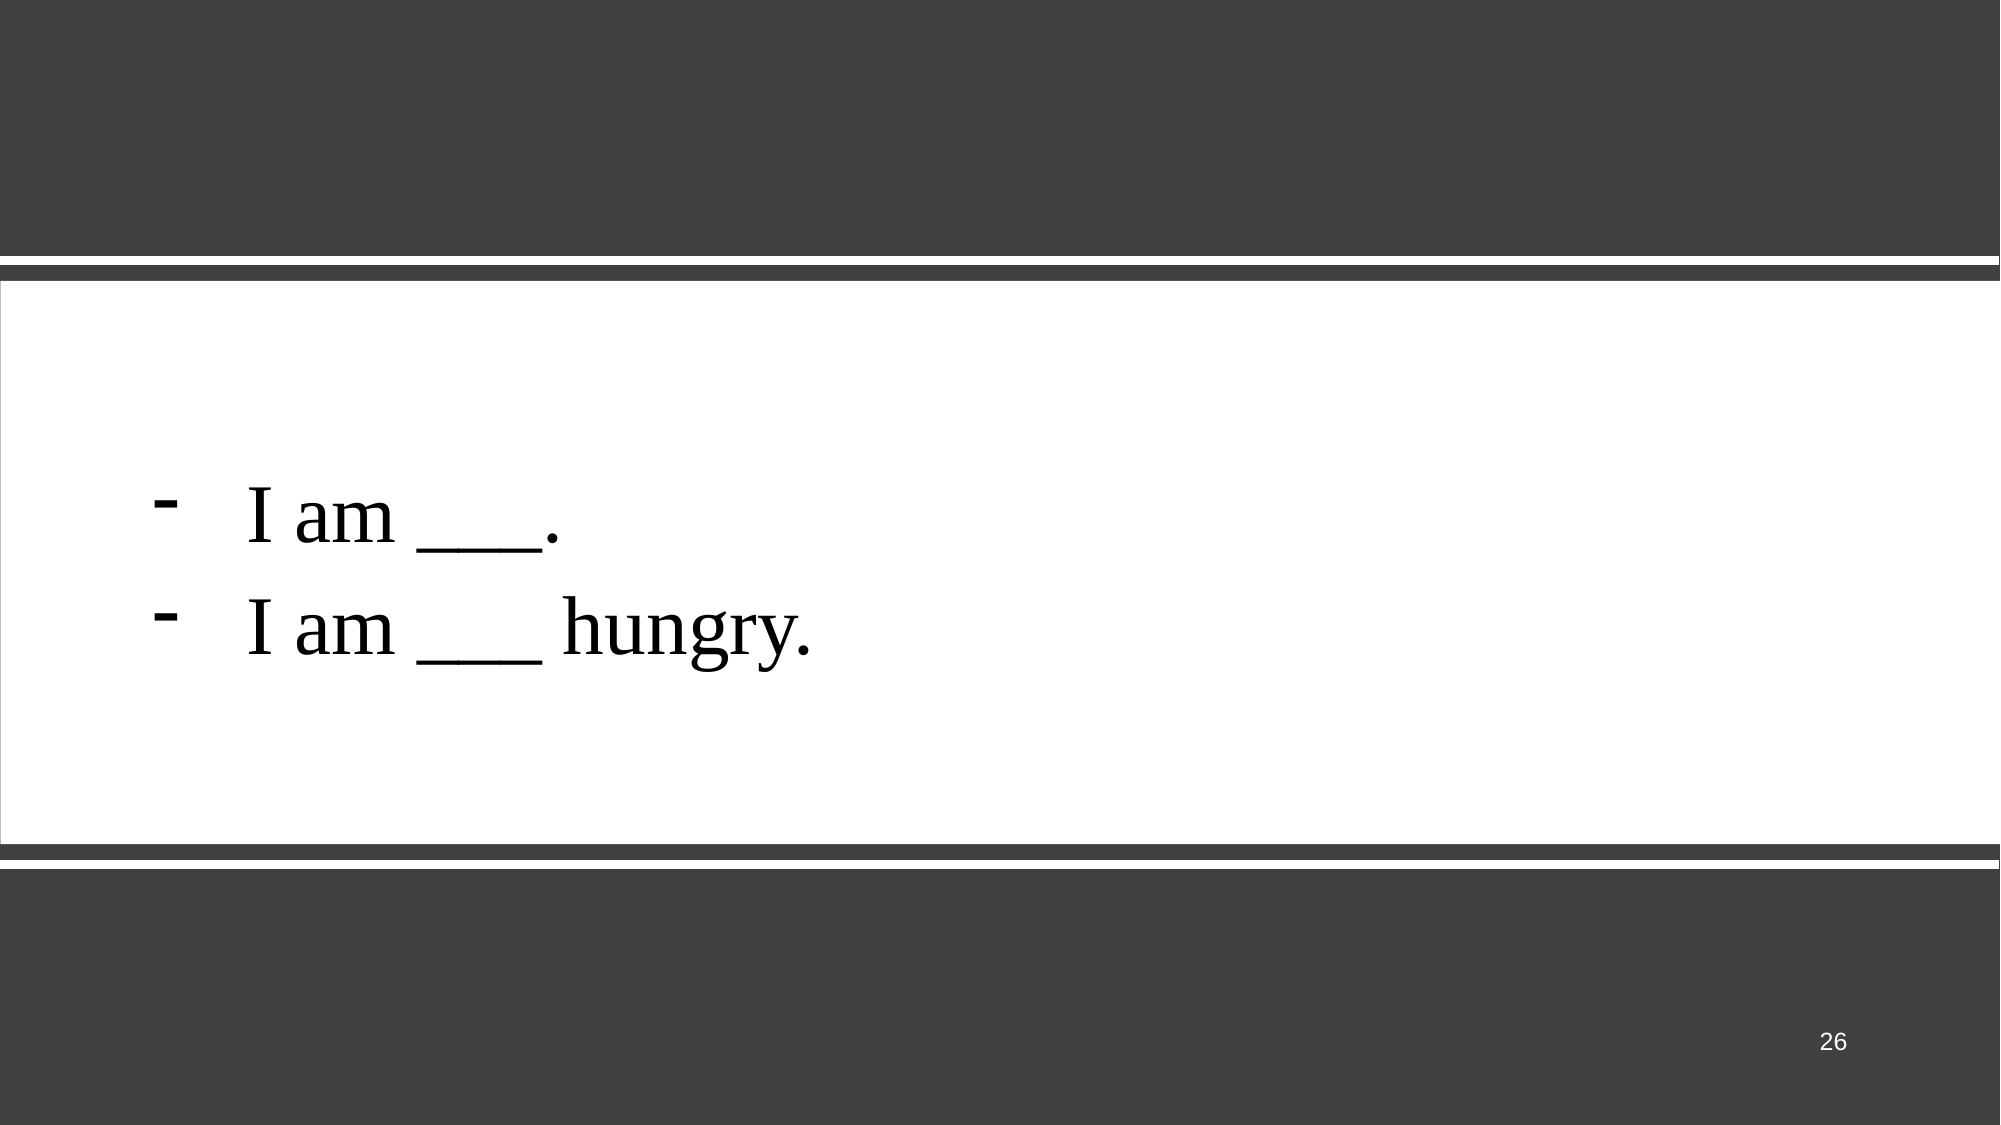

I am ___.
I am ___ hungry.

26